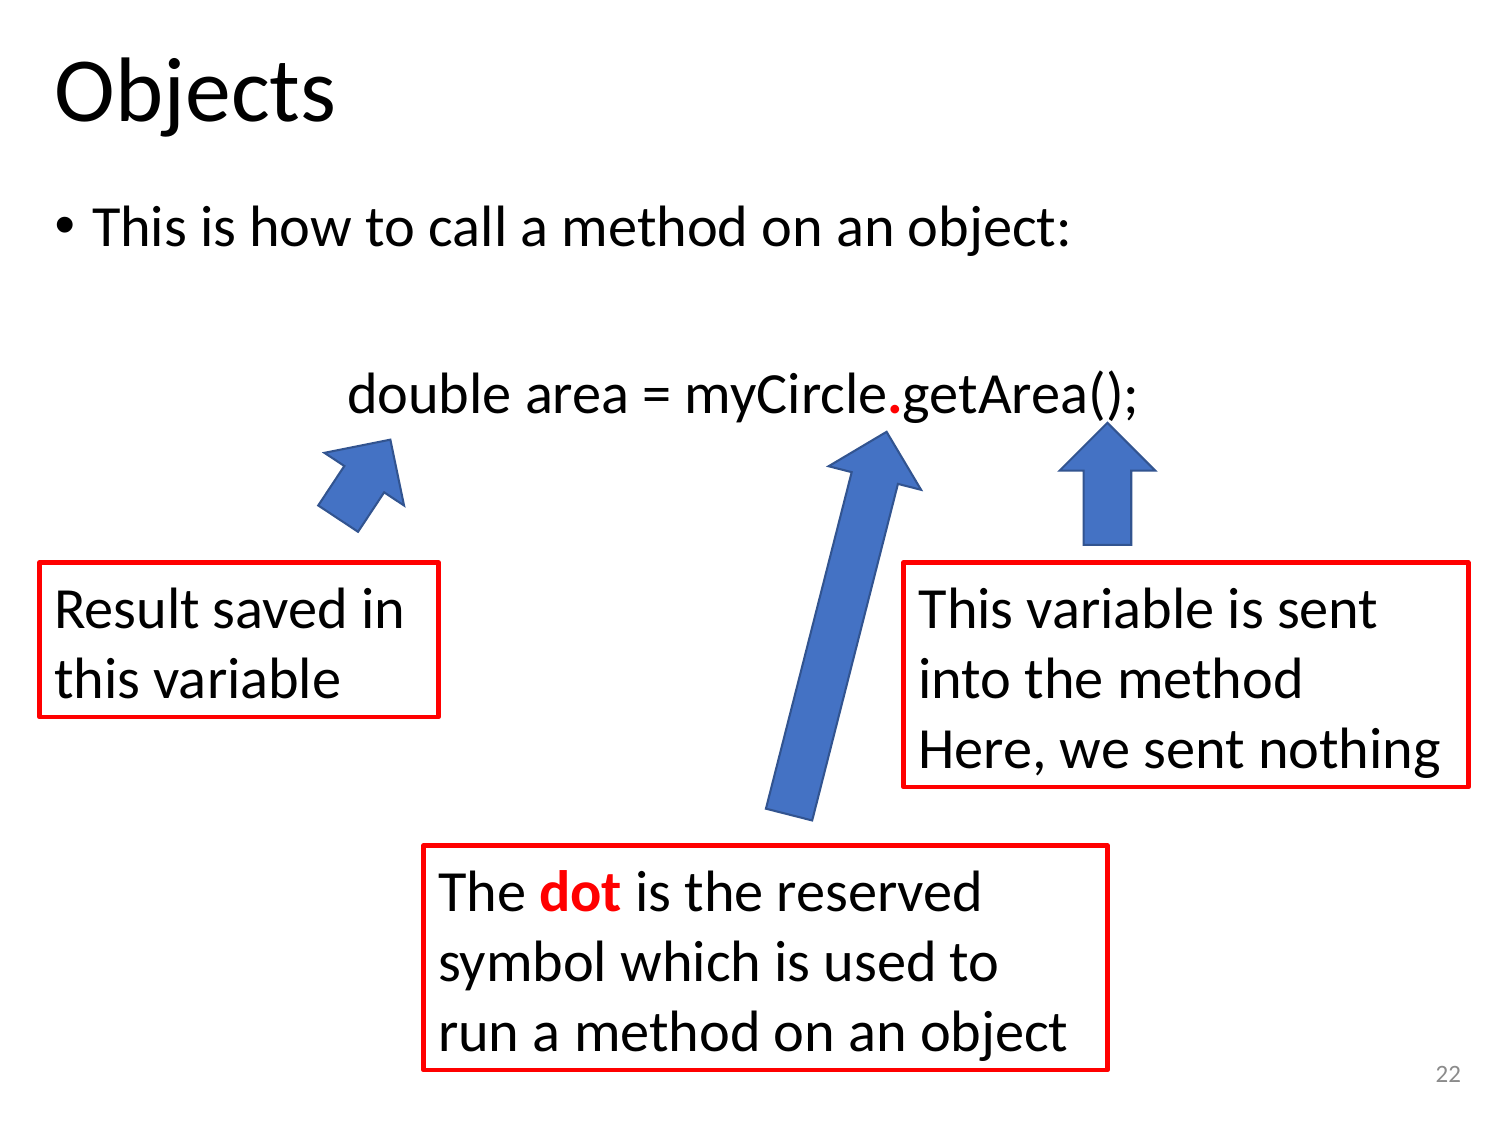

# Objects
This is how to call a method on an object:

double area = myCircle.getArea();

Result saved in this variable
This variable is sent into the method
Here, we sent nothing
The dot is the reserved symbol which is used to run a method on an object
22